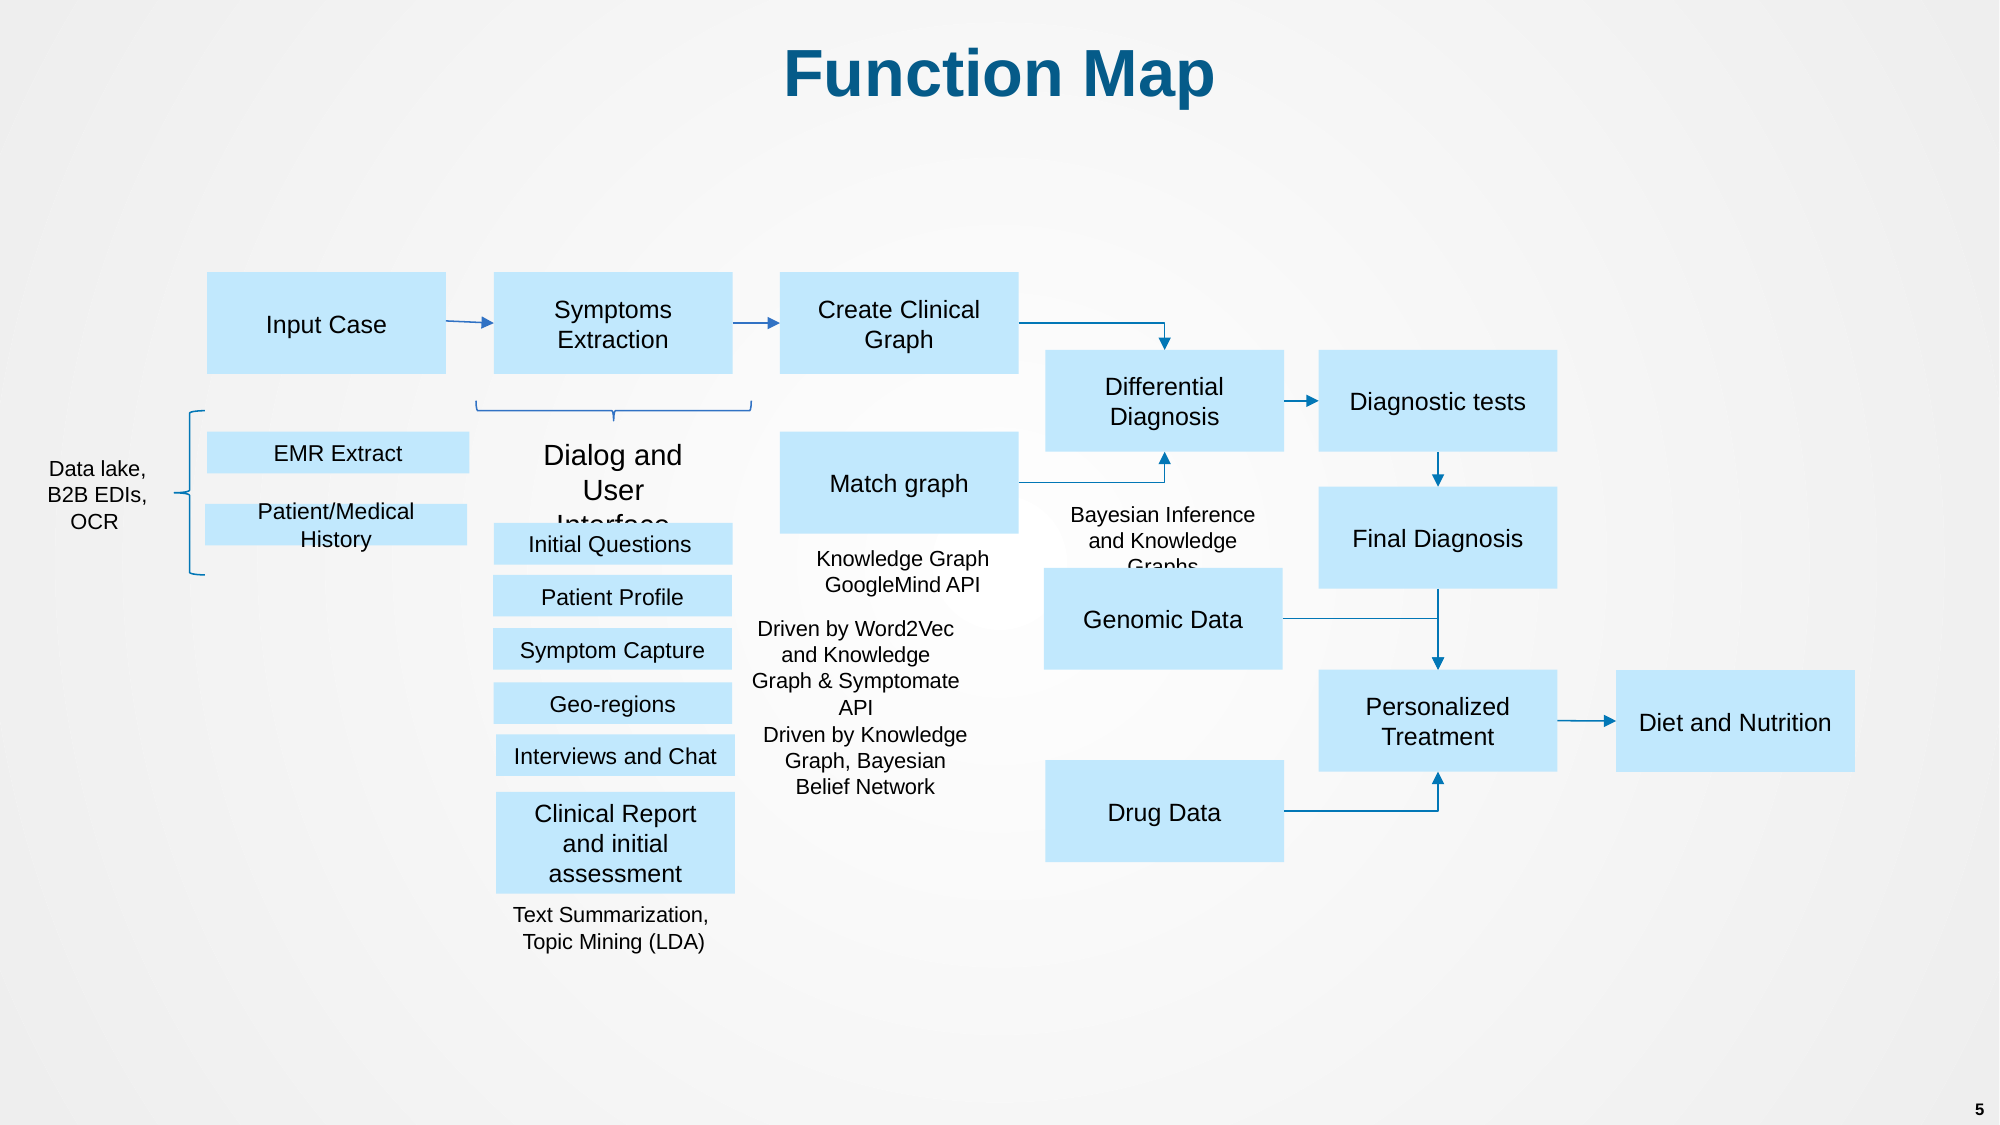

Function Map
Input Case
Symptoms Extraction
Create Clinical Graph

Differential Diagnosis
Diagnostic tests

Dialog and User Interface
EMR Extract
Match graph
Data lake, B2B EDIs, OCR
Final Diagnosis
Bayesian Inference and Knowledge Graphs
Patient/Medical History
Initial Questions
Knowledge Graph
GoogleMind API
Genomic Data
Patient Profile
Driven by Word2Vec and Knowledge Graph & Symptomate API
Symptom Capture
Personalized
Treatment
Diet and Nutrition
Geo-regions
Driven by Knowledge Graph, Bayesian Belief Network
Interviews and Chat
Drug Data
Clinical Report and initial assessment
Text Summarization,
Topic Mining (LDA)